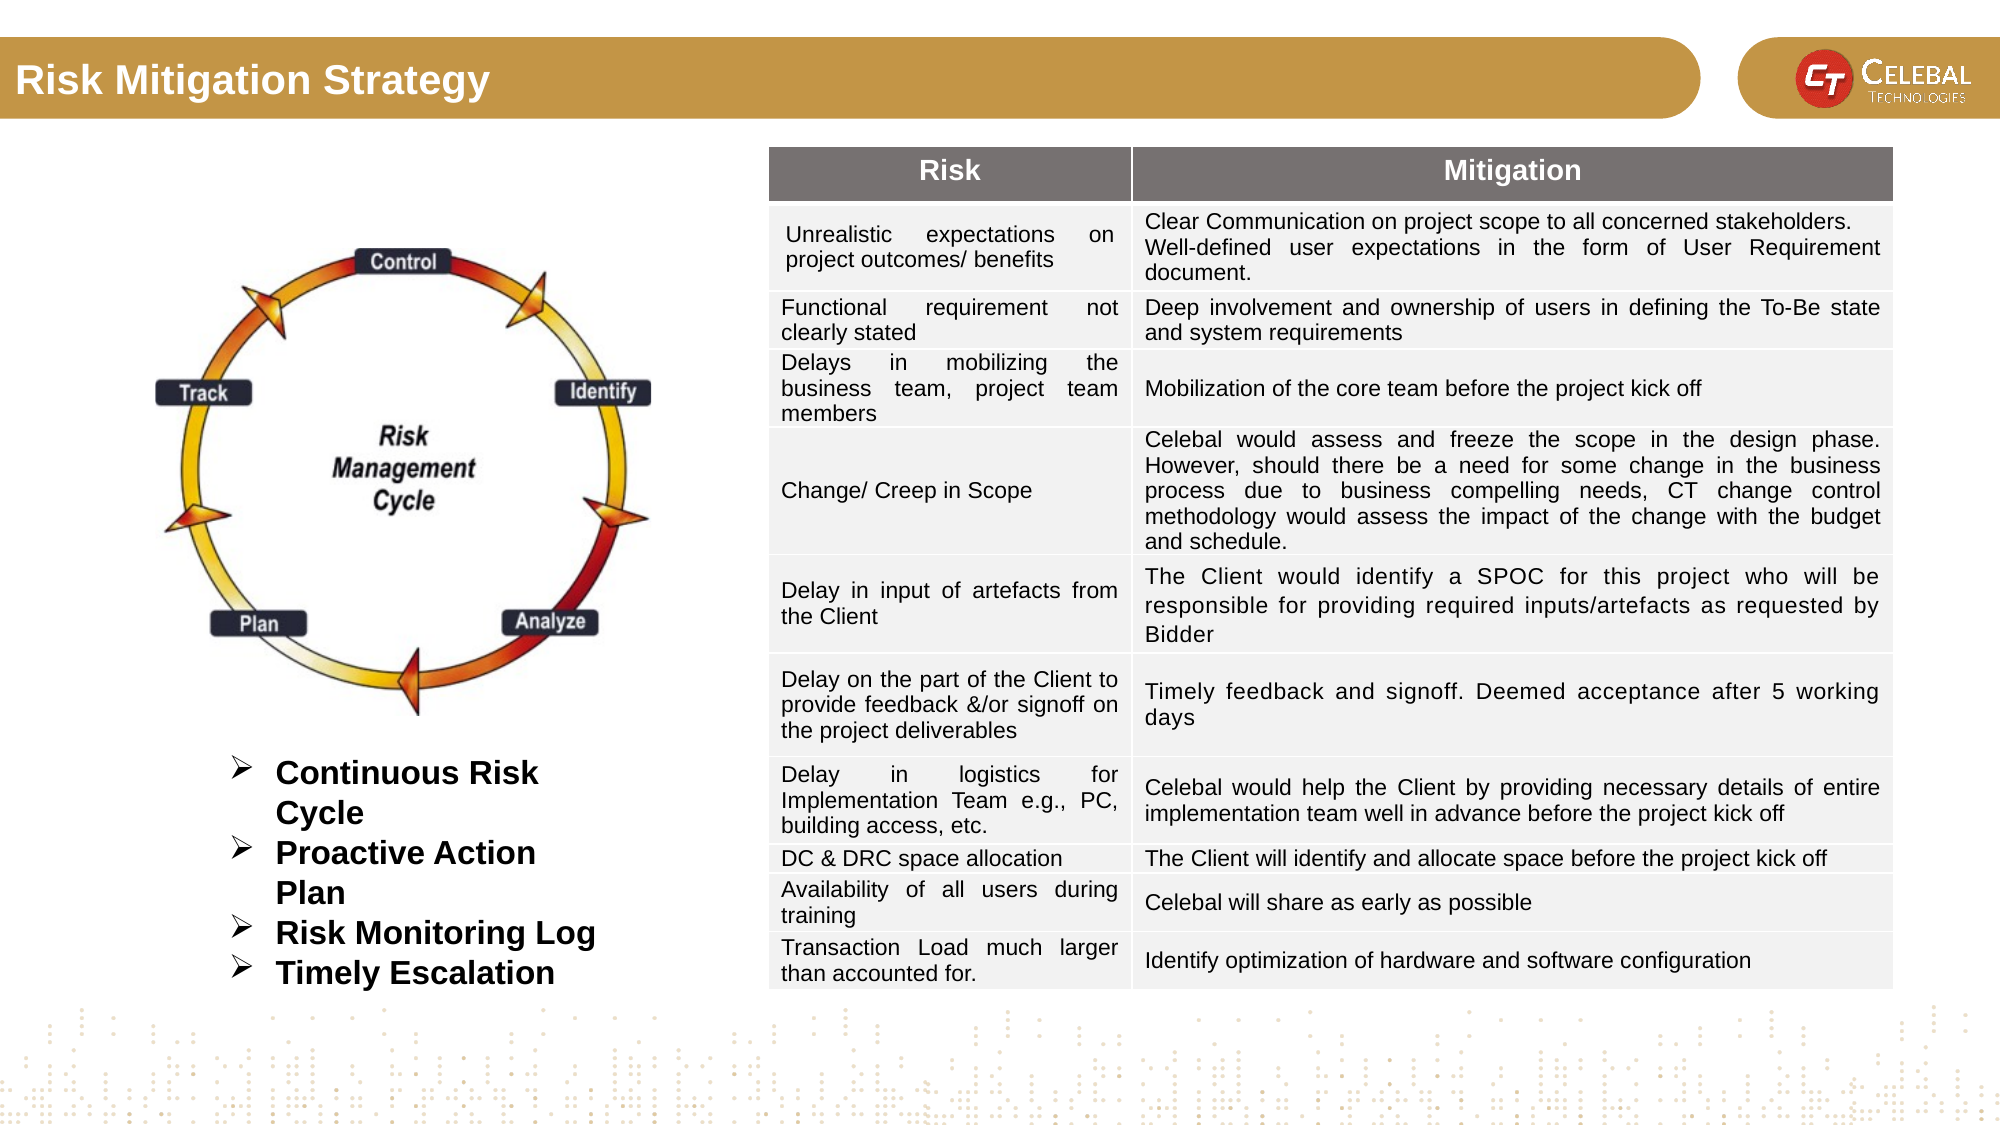

Risk Mitigation Strategy
| Risk | Mitigation |
| --- | --- |
| Unrealistic expectations on project outcomes/ benefits | Clear Communication on project scope to all concerned stakeholders. Well-defined user expectations in the form of User Requirement document. |
| Functional requirement not clearly stated | Deep involvement and ownership of users in defining the To-Be state and system requirements |
| Delays in mobilizing the business team, project team members | Mobilization of the core team before the project kick off |
| Change/ Creep in Scope | Celebal would assess and freeze the scope in the design phase. However, should there be a need for some change in the business process due to business compelling needs, CT change control methodology would assess the impact of the change with the budget and schedule. |
| Delay in input of artefacts from the Client | The Client would identify a SPOC for this project who will be responsible for providing required inputs/artefacts as requested by Bidder |
| Delay on the part of the Client to provide feedback &/or signoff on the project deliverables | Timely feedback and signoff. Deemed acceptance after 5 working days |
| Delay in logistics for Implementation Team e.g., PC, building access, etc. | Celebal would help the Client by providing necessary details of entire implementation team well in advance before the project kick off |
| DC & DRC space allocation | The Client will identify and allocate space before the project kick off |
| Availability of all users during training | Celebal will share as early as possible |
| Transaction Load much larger than accounted for. | Identify optimization of hardware and software configuration |

Continuous Risk Cycle
Proactive Action Plan
Risk Monitoring Log
Timely Escalation